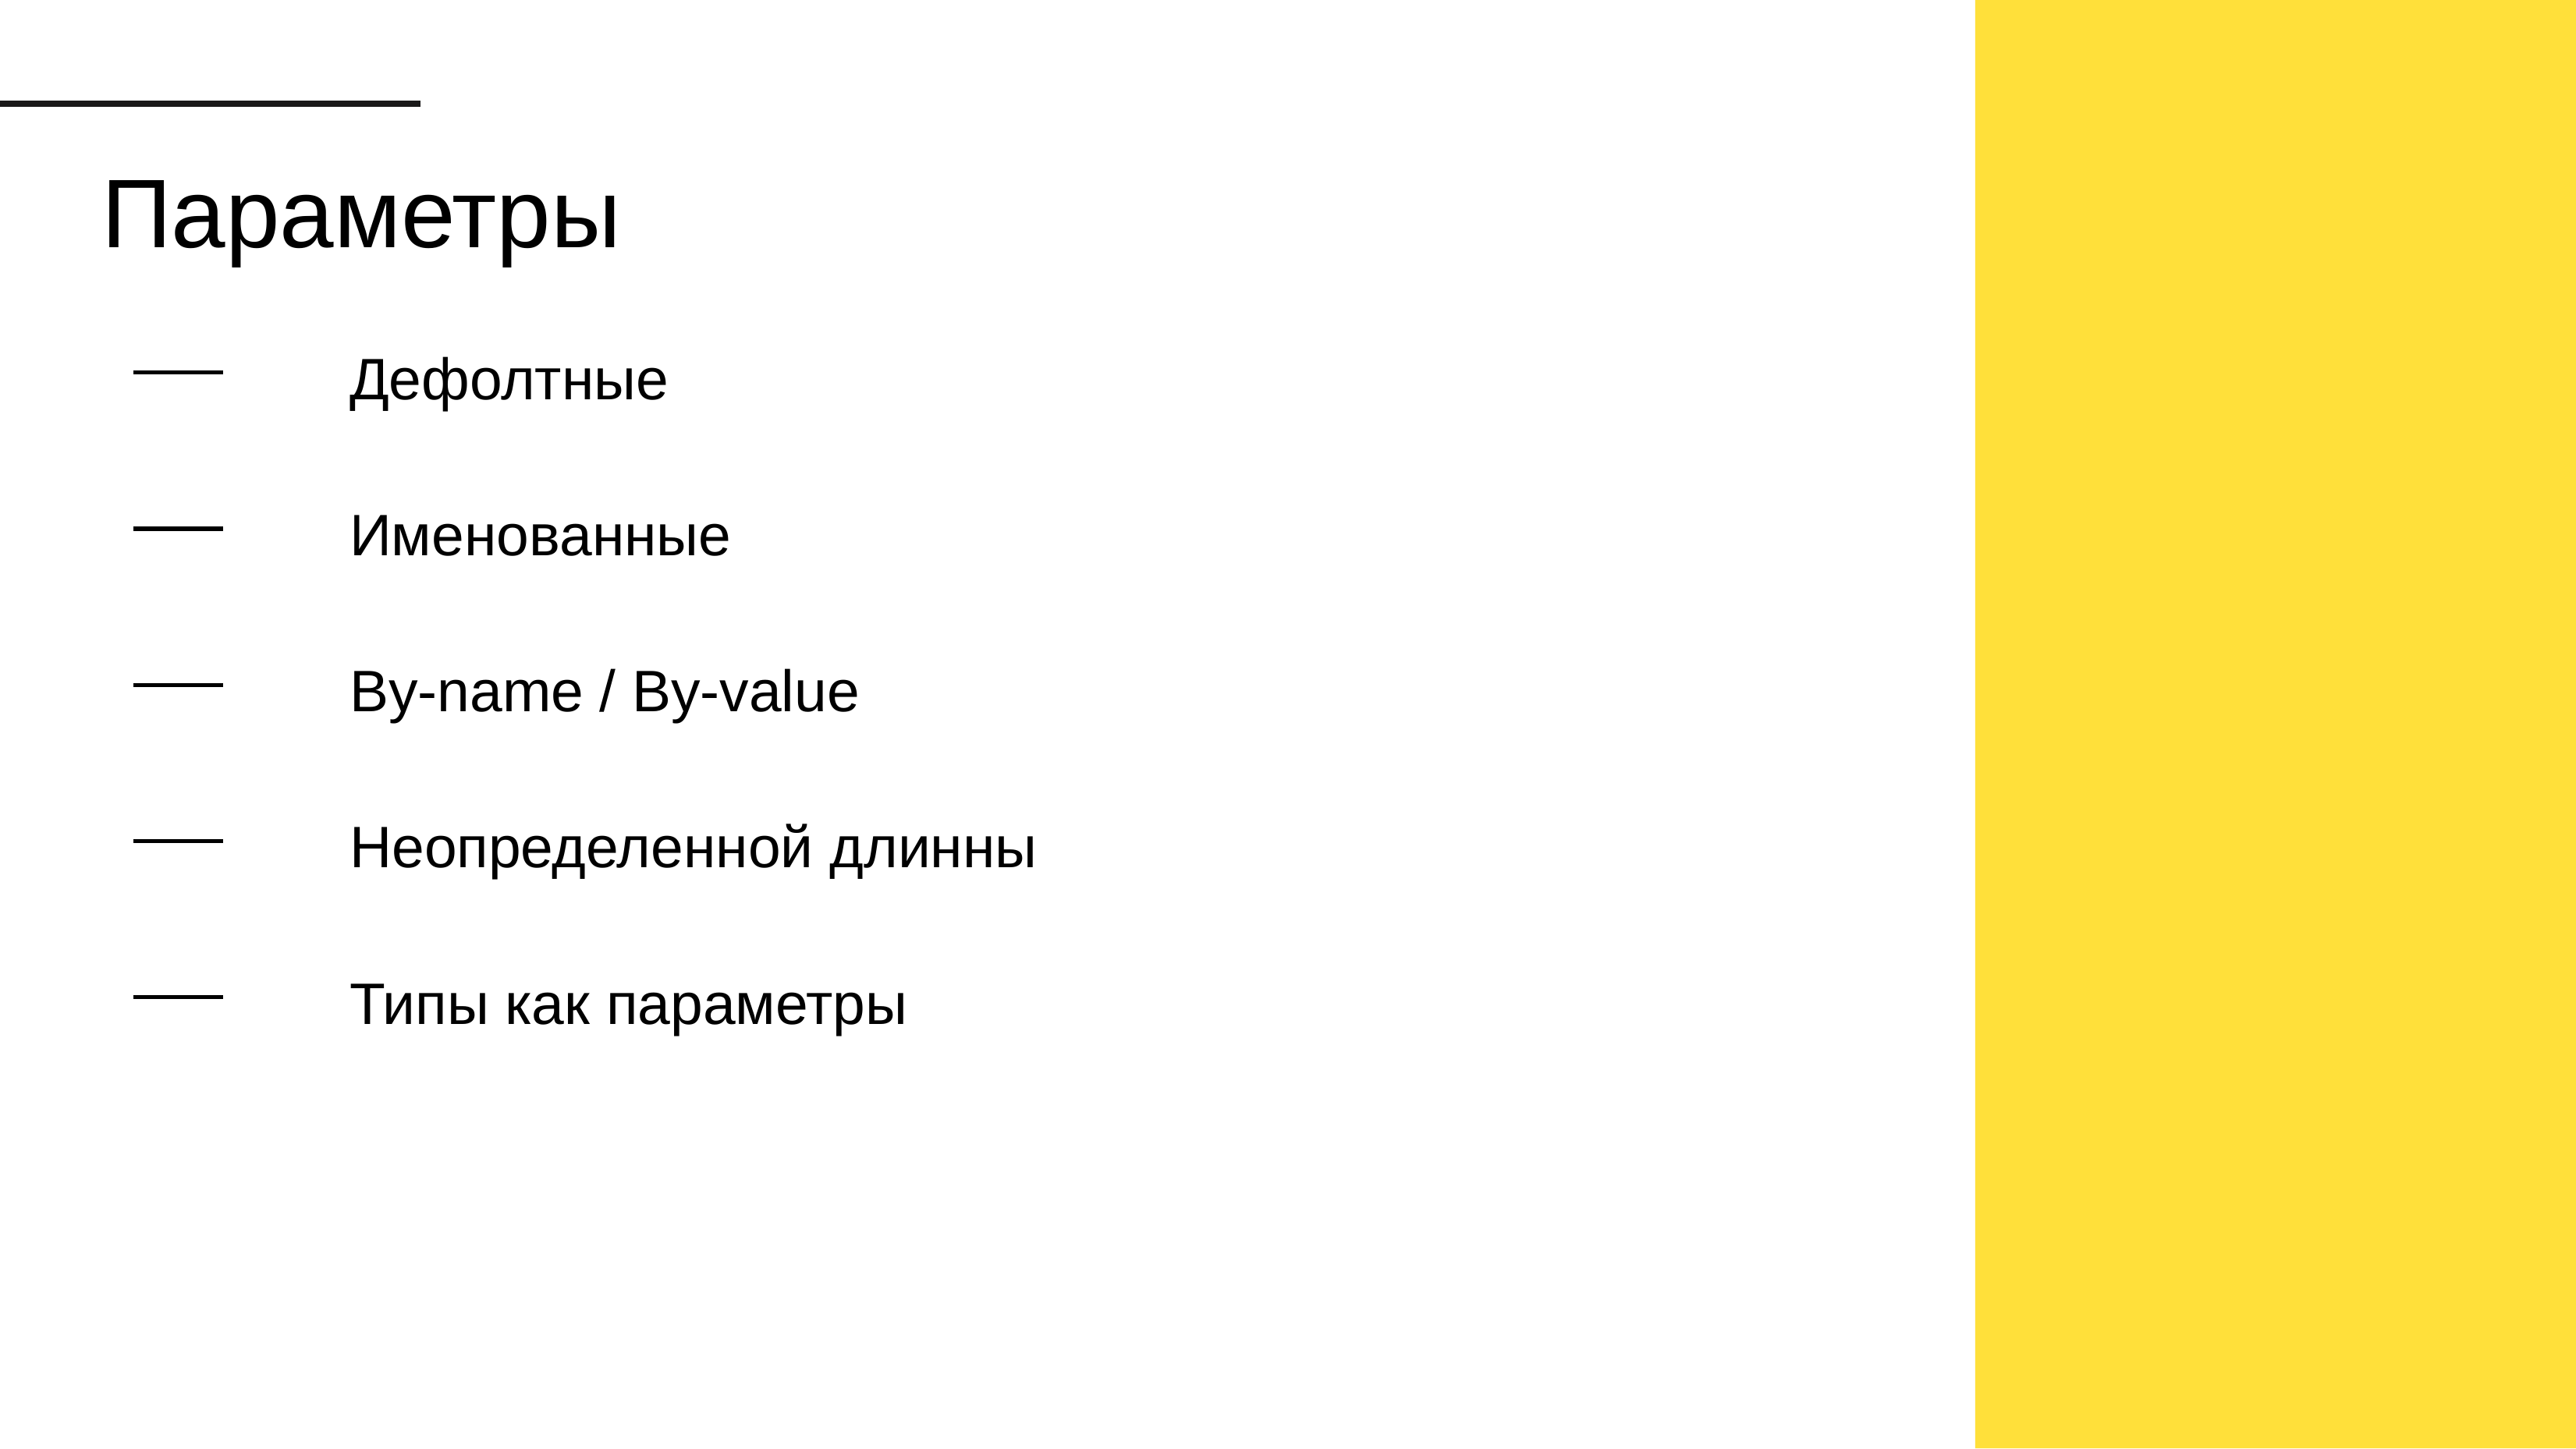

Параметры
Дефолтные
Именованные
By-name / By-value
Неопределенной длинны
Типы как параметры